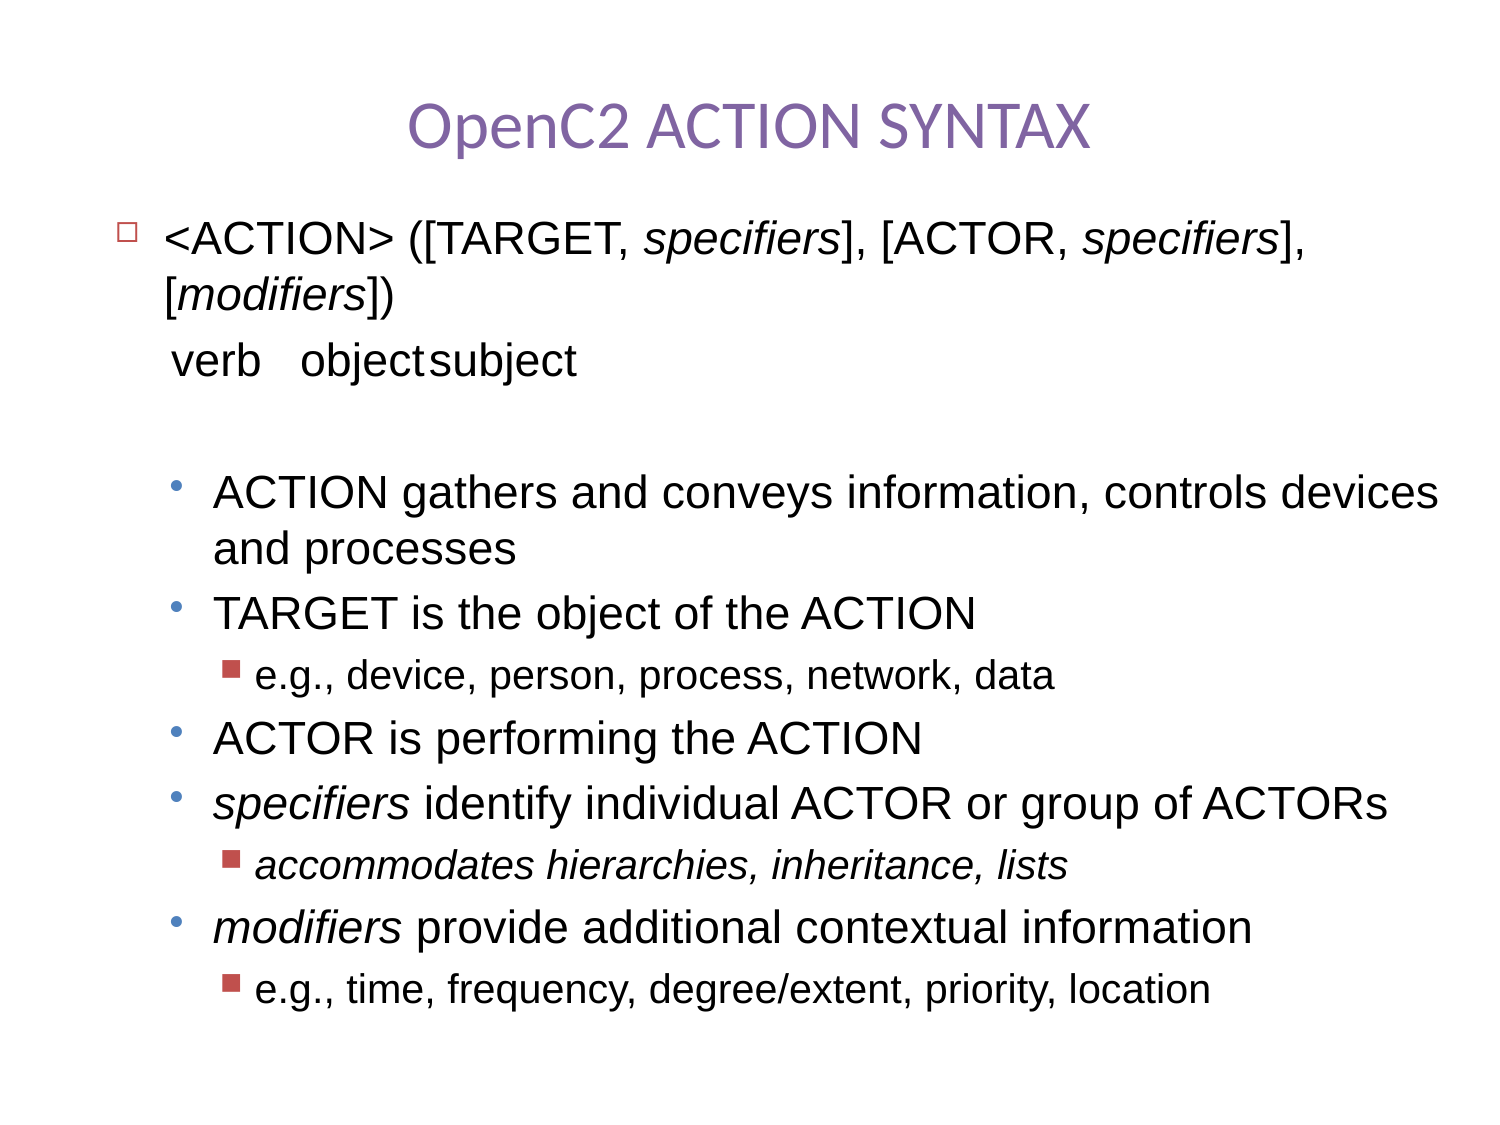

# OpenC2 ACTION SYNTAX
<ACTION> ([TARGET, specifiers], [ACTOR, specifiers], [modifiers])
	verb 	object	subject

ACTION gathers and conveys information, controls devices and processes
TARGET is the object of the ACTION
e.g., device, person, process, network, data
ACTOR is performing the ACTION
specifiers identify individual ACTOR or group of ACTORs
accommodates hierarchies, inheritance, lists
modifiers provide additional contextual information
e.g., time, frequency, degree/extent, priority, location